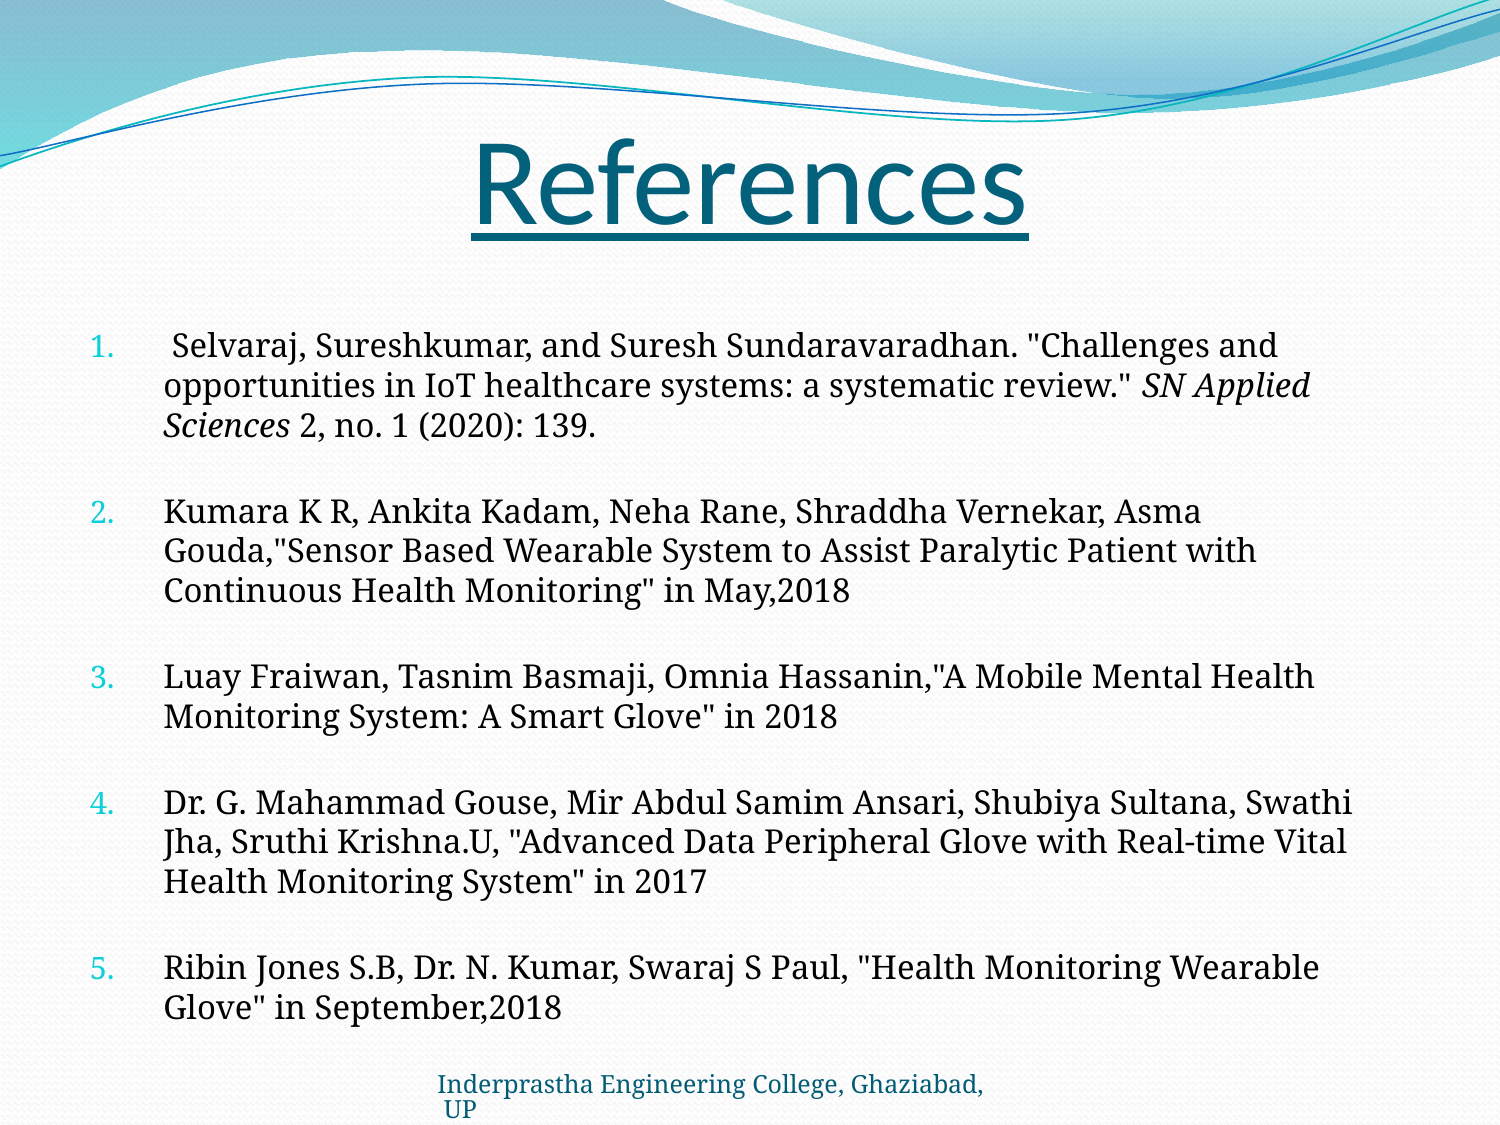

# References
 Selvaraj, Sureshkumar, and Suresh Sundaravaradhan. "Challenges and opportunities in IoT healthcare systems: a systematic review." SN Applied Sciences 2, no. 1 (2020): 139.
Kumara K R, Ankita Kadam, Neha Rane, Shraddha Vernekar, Asma Gouda,"Sensor Based Wearable System to Assist Paralytic Patient with Continuous Health Monitoring" in May,2018
Luay Fraiwan, Tasnim Basmaji, Omnia Hassanin,"A Mobile Mental Health Monitoring System: A Smart Glove" in 2018
Dr. G. Mahammad Gouse, Mir Abdul Samim Ansari, Shubiya Sultana, Swathi Jha, Sruthi Krishna.U, "Advanced Data Peripheral Glove with Real-time Vital Health Monitoring System" in 2017
Ribin Jones S.B, Dr. N. Kumar, Swaraj S Paul, "Health Monitoring Wearable Glove" in September,2018
Inderprastha Engineering College, Ghaziabad, UP